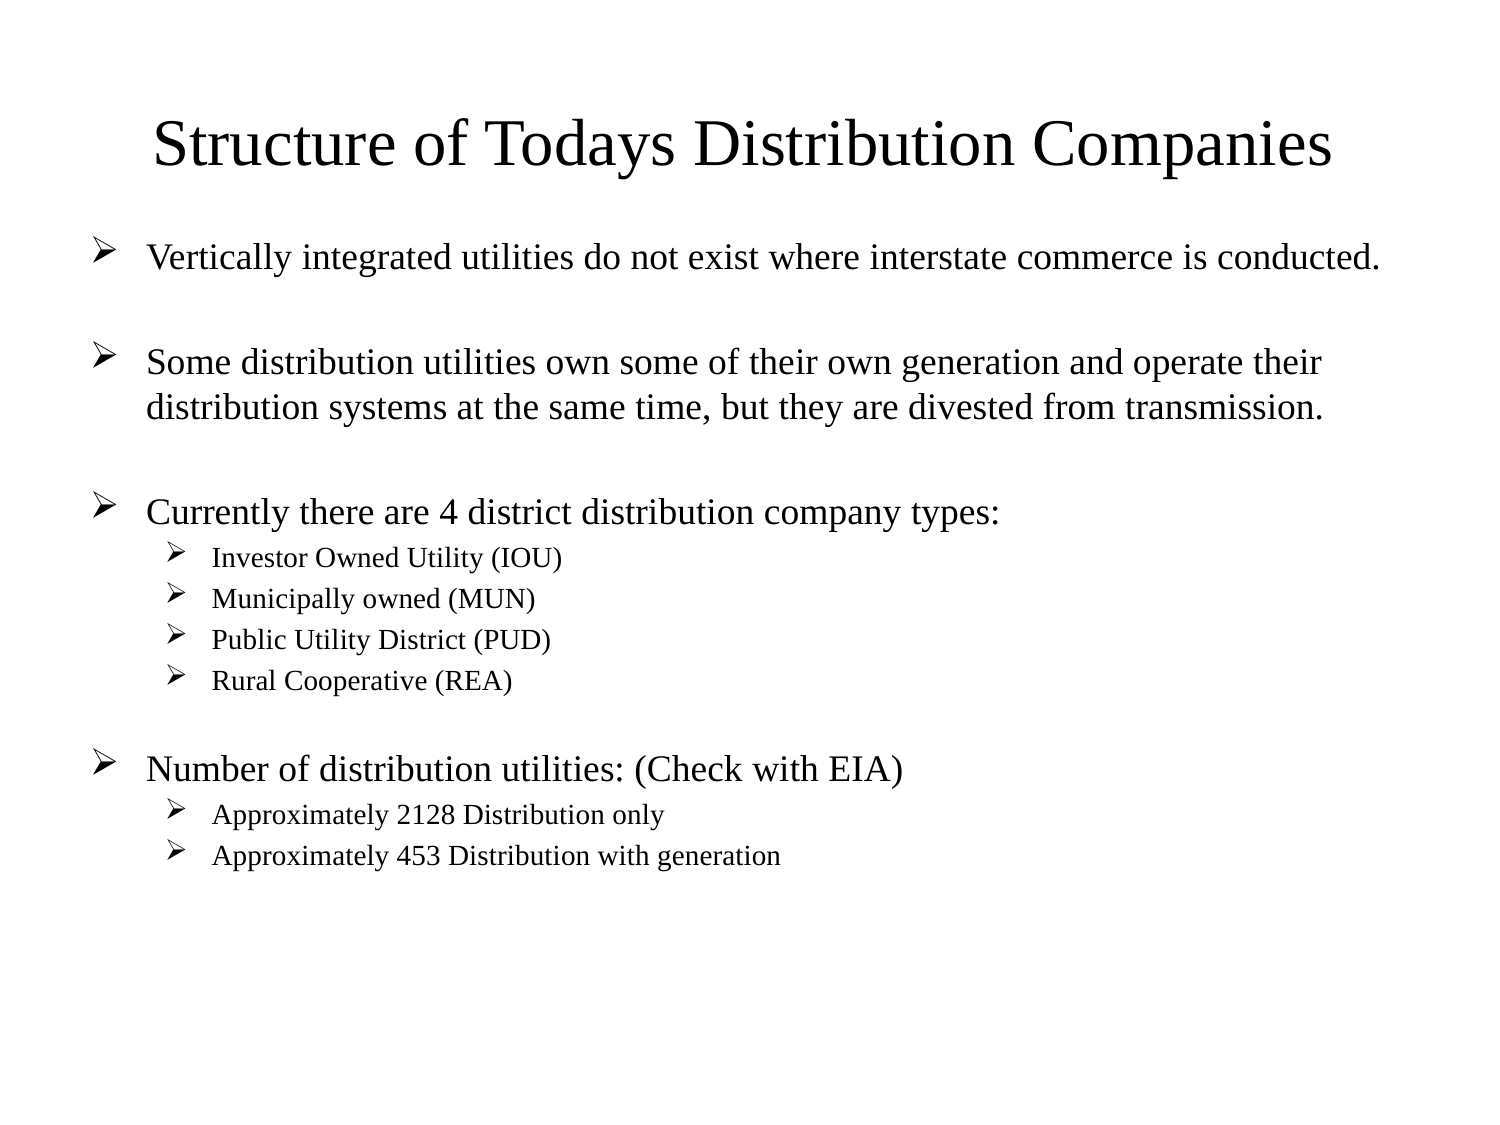

# Structure of Todays Distribution Companies

Vertically integrated utilities do not exist where interstate commerce is conducted.

Some distribution utilities own some of their own generation and operate their distribution systems at the same time, but they are divested from transmission.

Currently there are 4 district distribution company types:
Investor Owned Utility (IOU)
Municipally owned (MUN)
Public Utility District (PUD)
Rural Cooperative (REA)

Number of distribution utilities: (Check with EIA)
Approximately 2128 Distribution only
Approximately 453 Distribution with generation